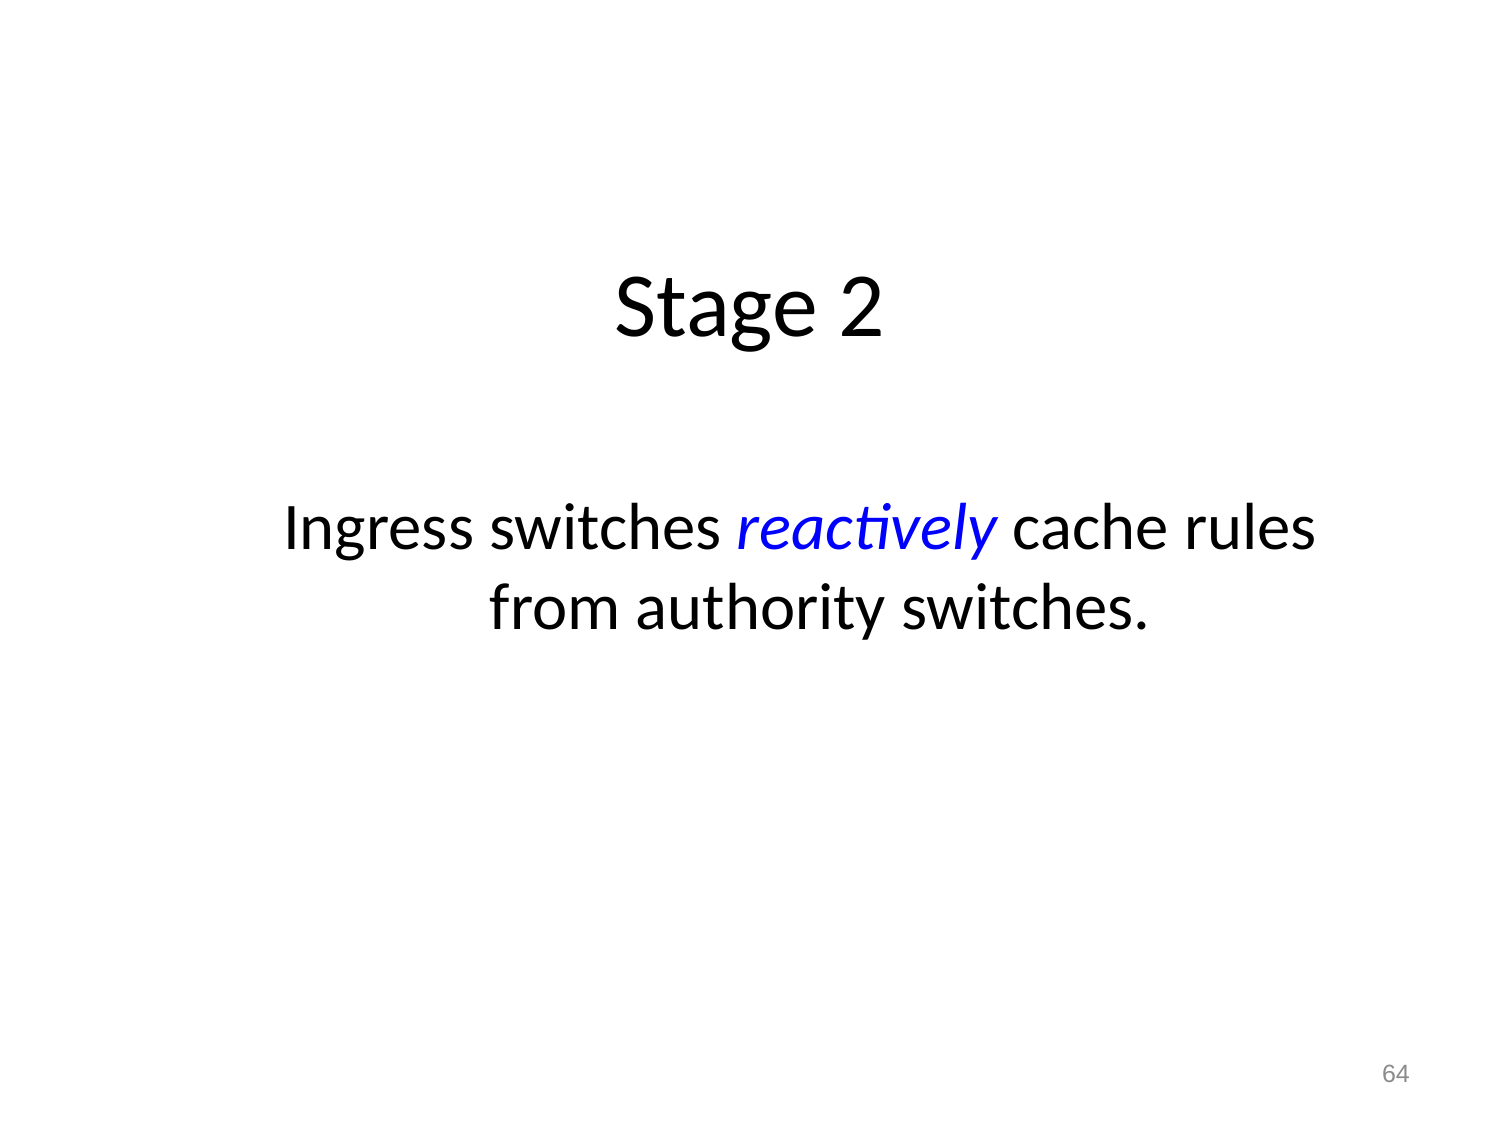

# Stage 2
Ingress switches reactively cache rules from authority switches.

64